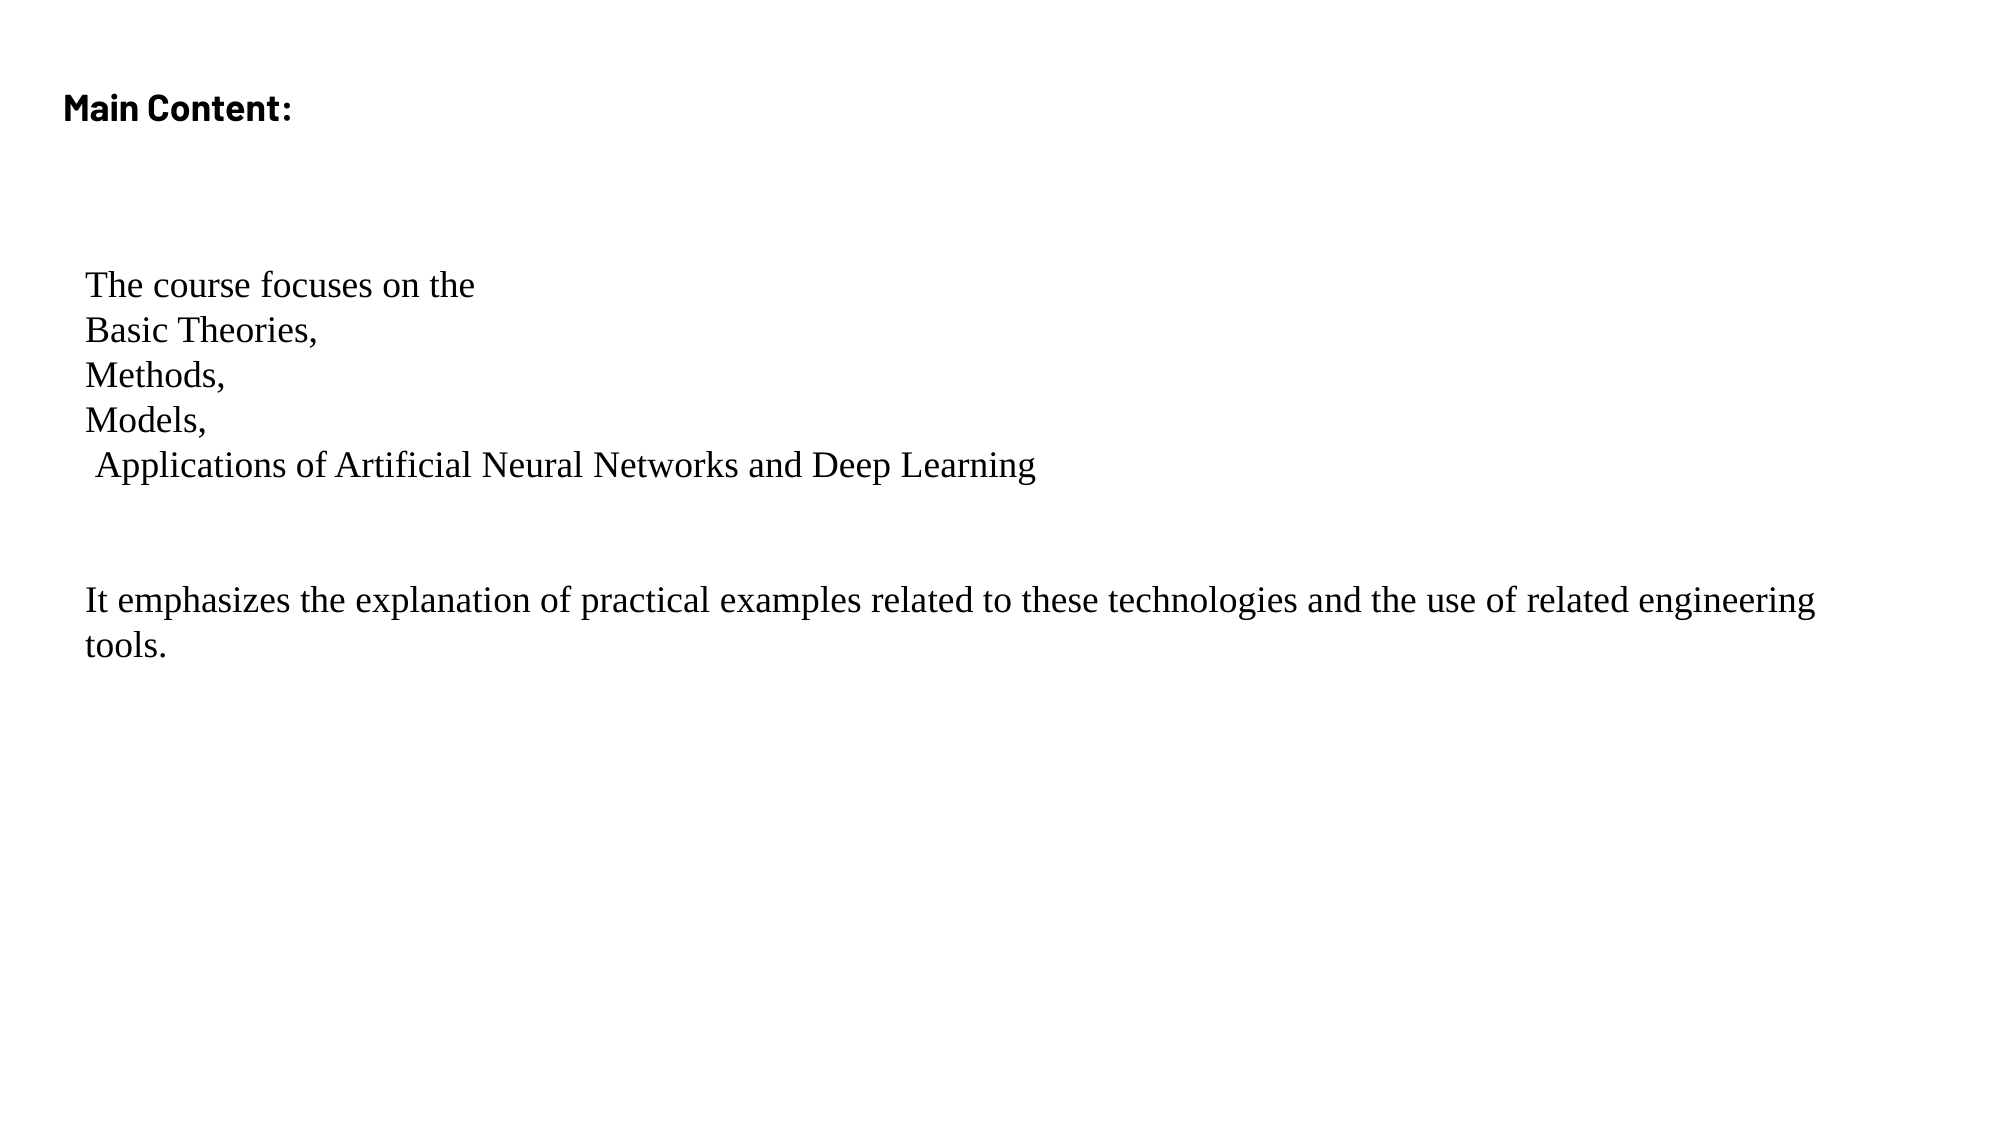

Main Content:
The course focuses on the
Basic Theories,
Methods,
Models,
 Applications of Artificial Neural Networks and Deep Learning

It emphasizes the explanation of practical examples related to these technologies and the use of related engineering tools.